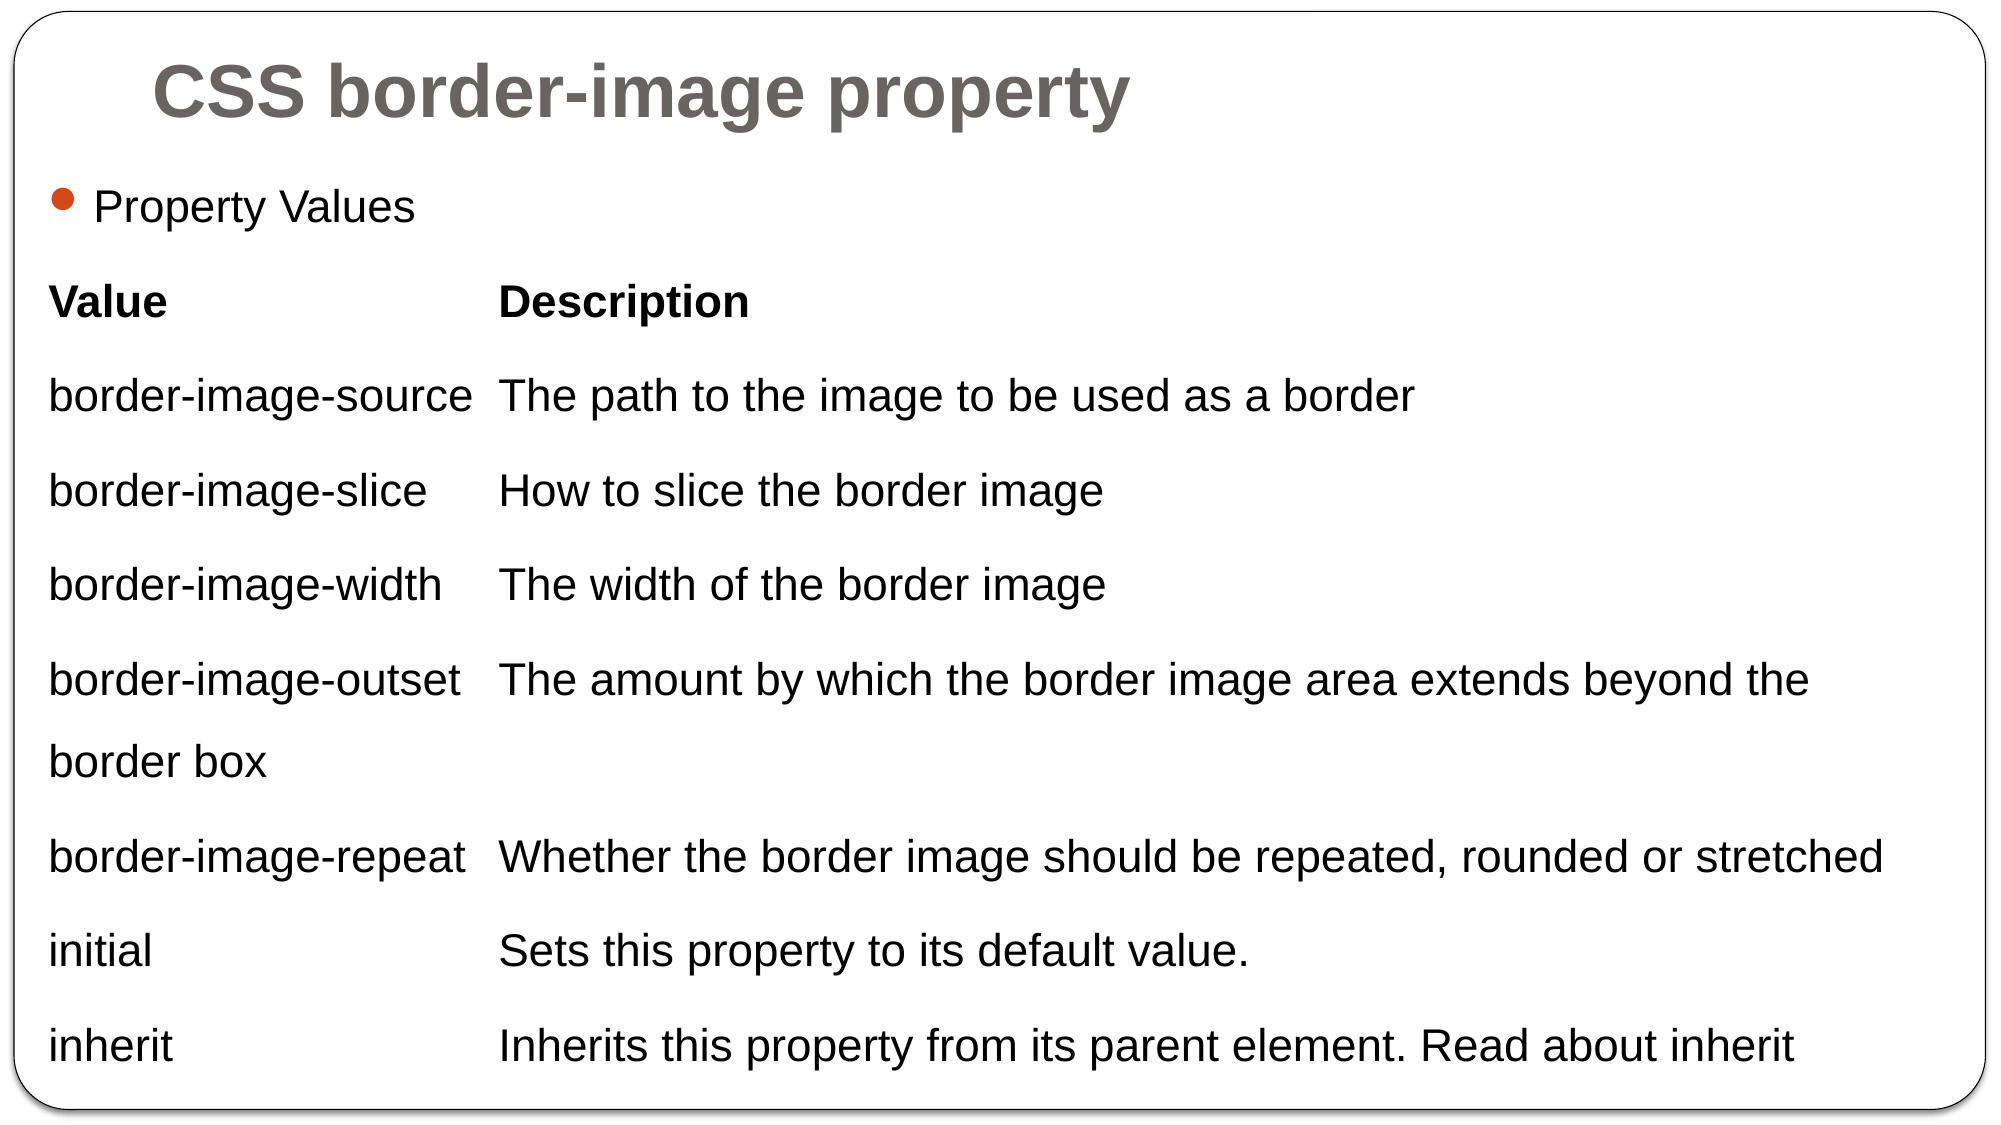

# CSS border-image property
Property Values
Value			Description
border-image-source	The path to the image to be used as a border
border-image-slice	How to slice the border image
border-image-width	The width of the border image
border-image-outset	The amount by which the border image area extends beyond the border box
border-image-repeat	Whether the border image should be repeated, rounded or stretched
initial			Sets this property to its default value.
inherit			Inherits this property from its parent element. Read about inherit